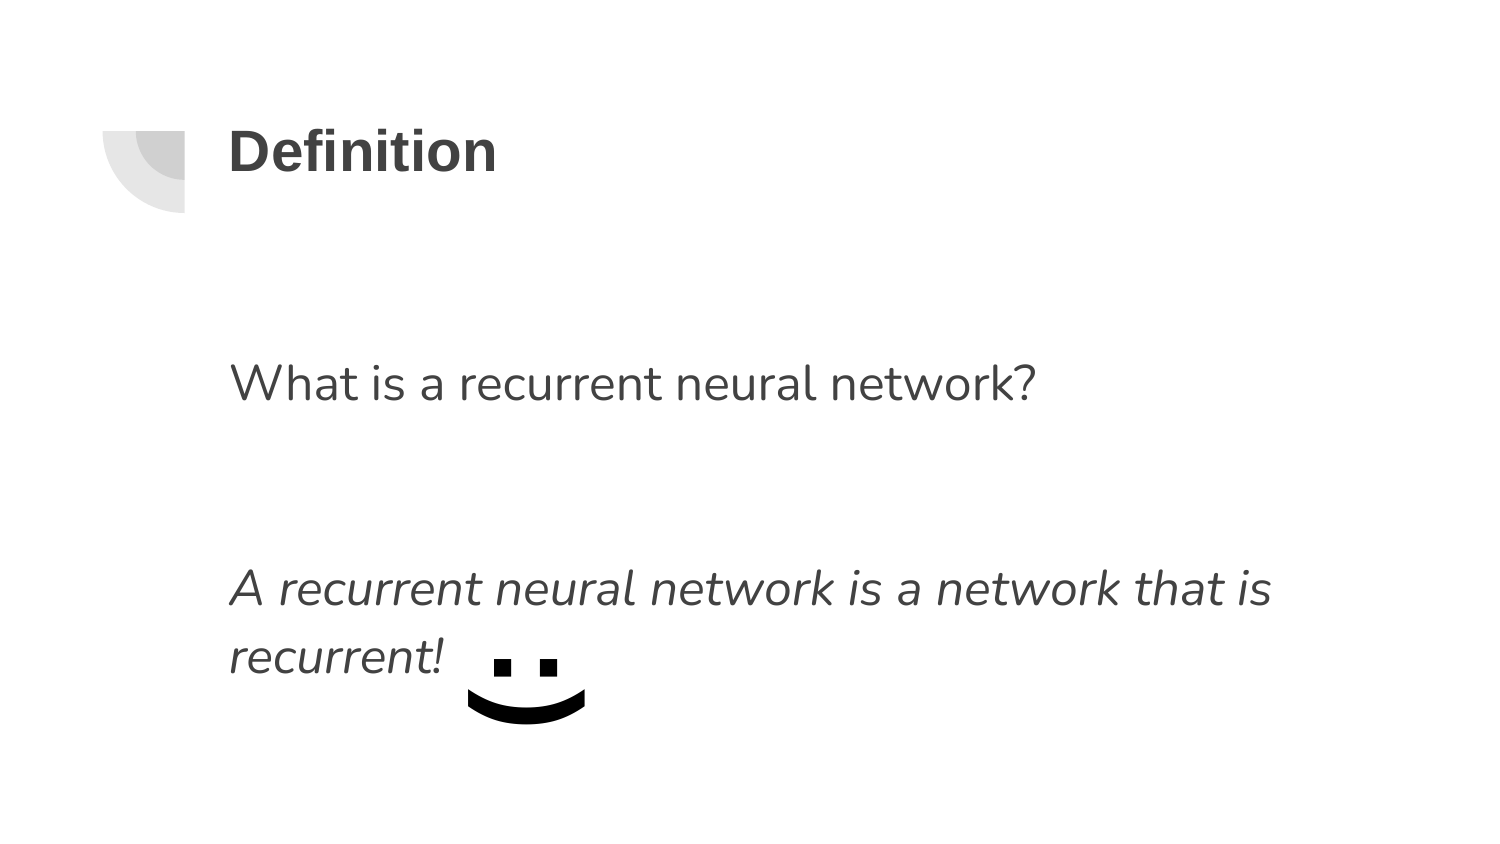

# Definition
What is a recurrent neural network?

A recurrent neural network is a network that is recurrent!
:)